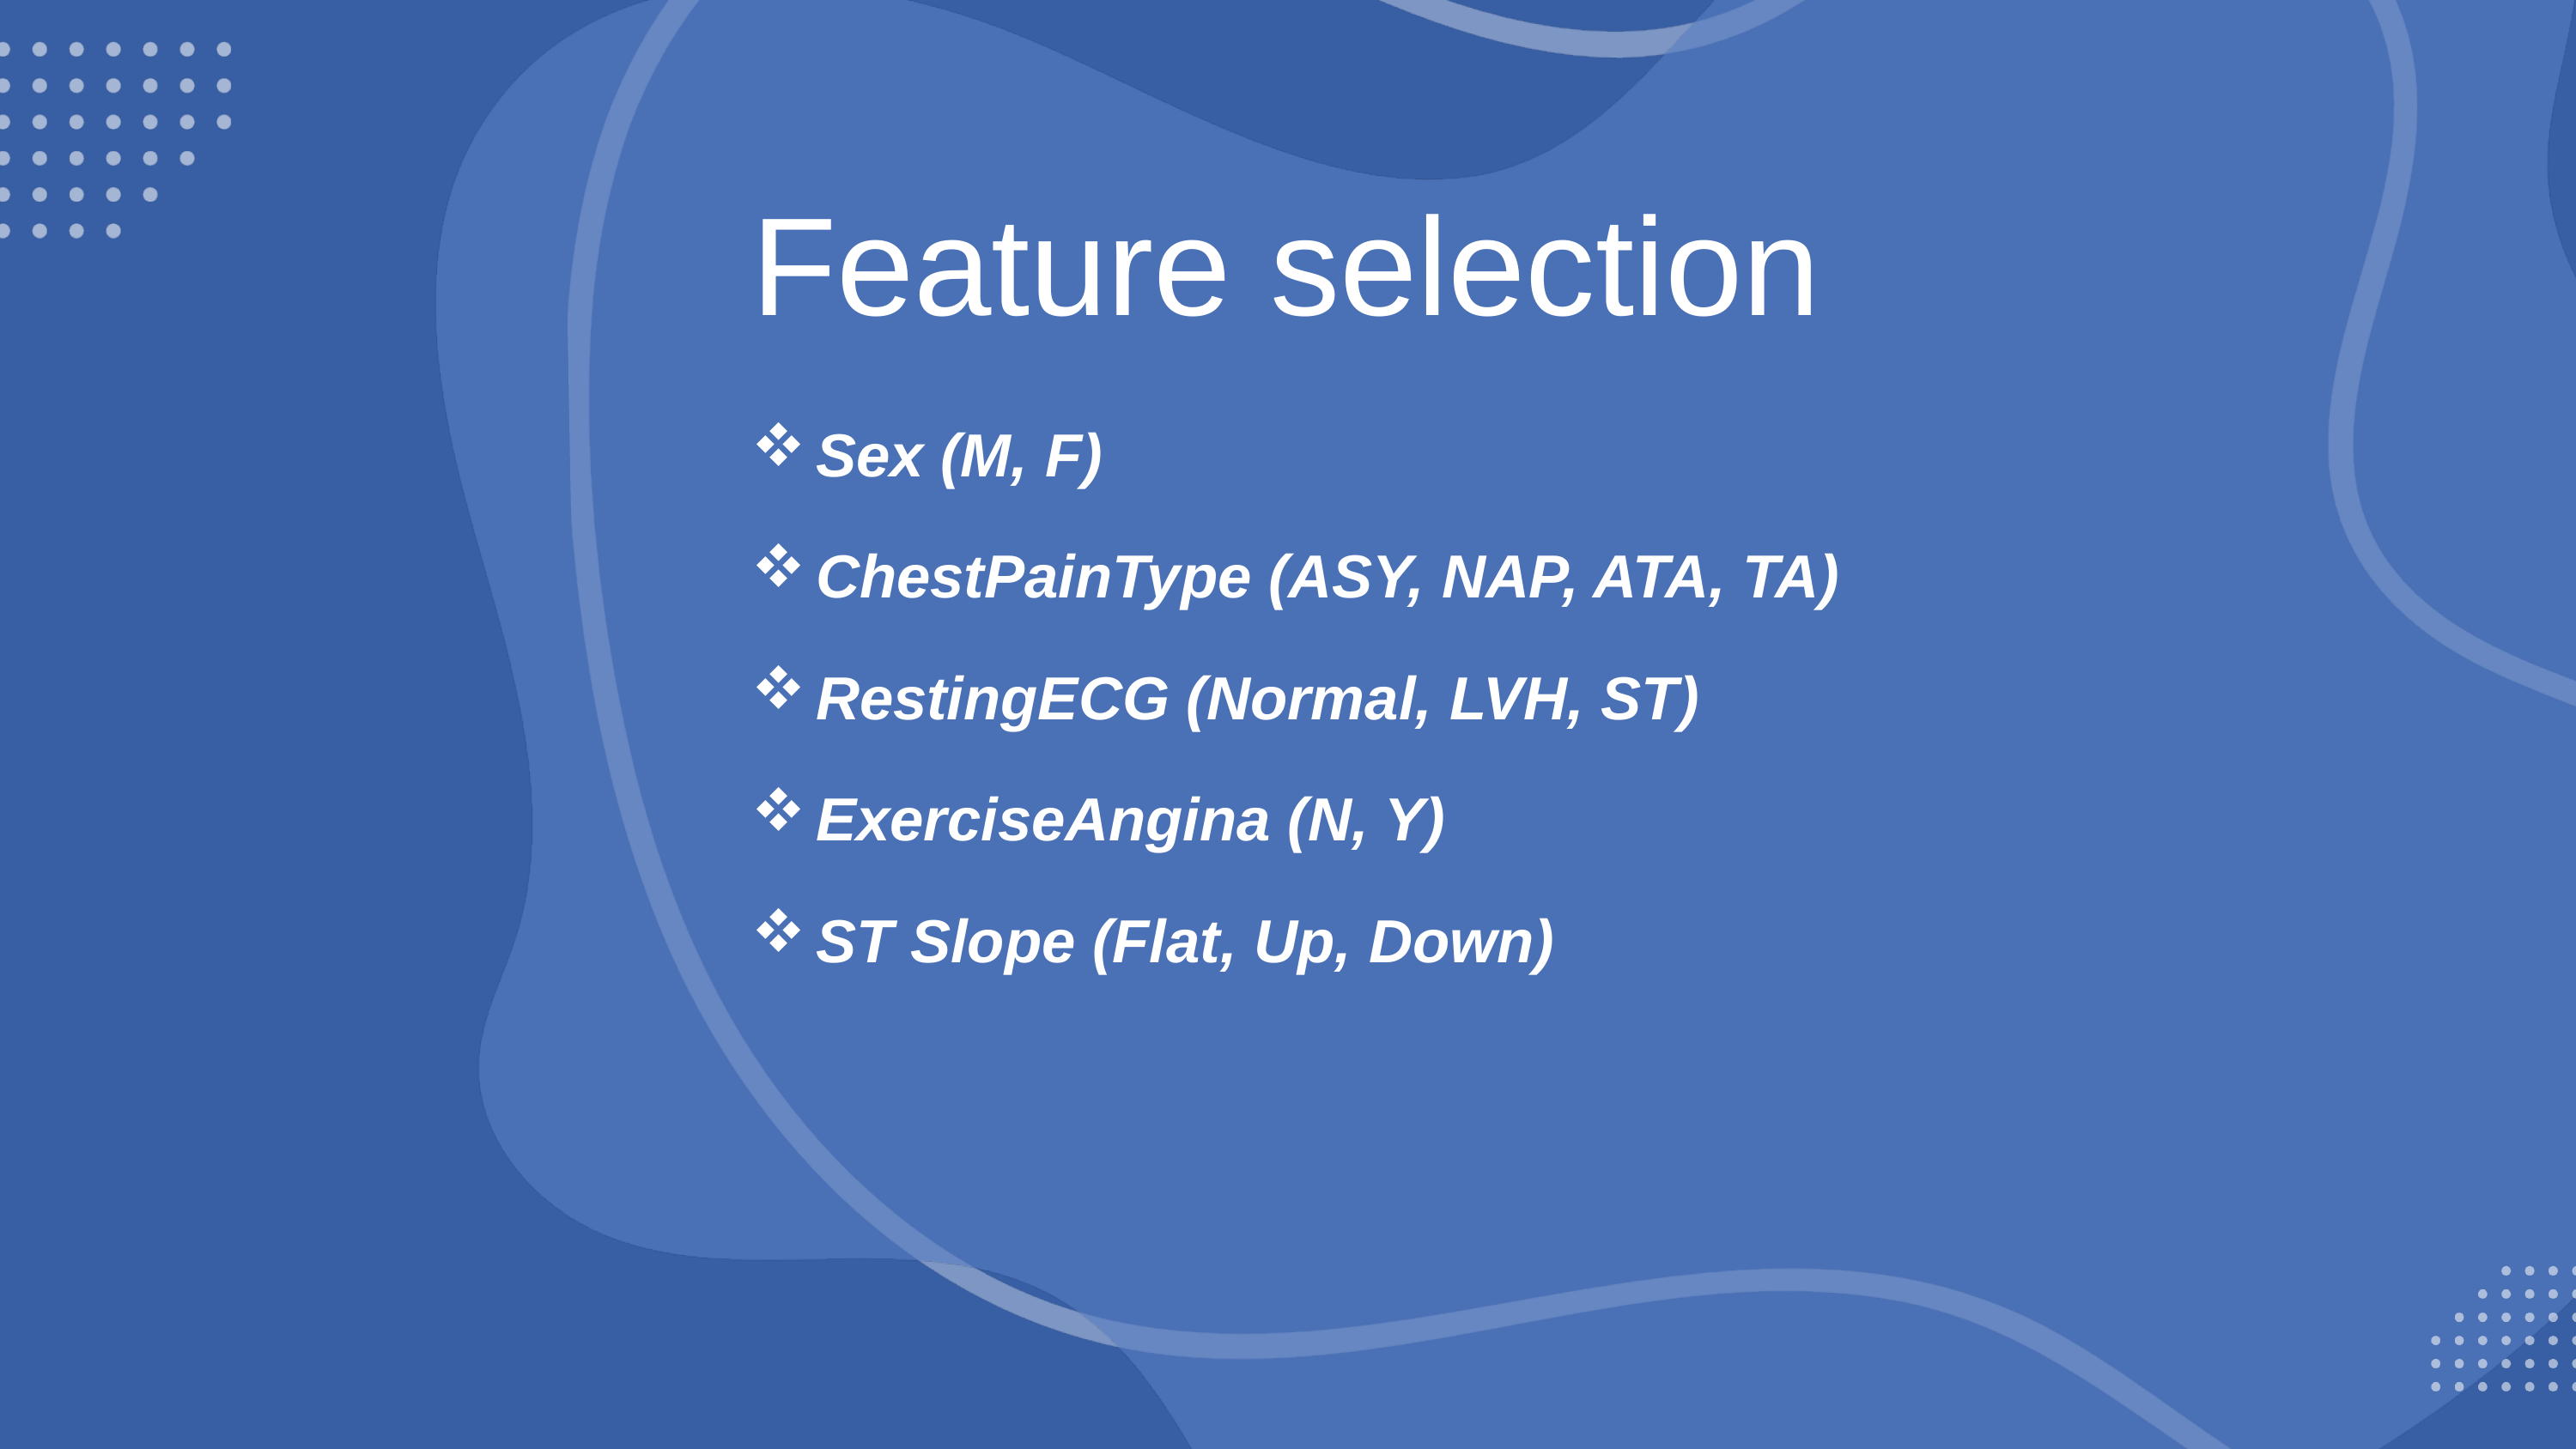

Sex (M, F)ChestPainType (ASY, NAP, ATA, TA)RestingECG (Normal, LVH, ST)ExerciseAngina (N, Y)ST_Slope (Flat, Up, Down)

Feature selection
Sex (M, F)

ChestPainType (ASY, NAP, ATA, TA)

RestingECG (Normal, LVH, ST)

ExerciseAngina (N, Y)

ST Slope (Flat, Up, Down)